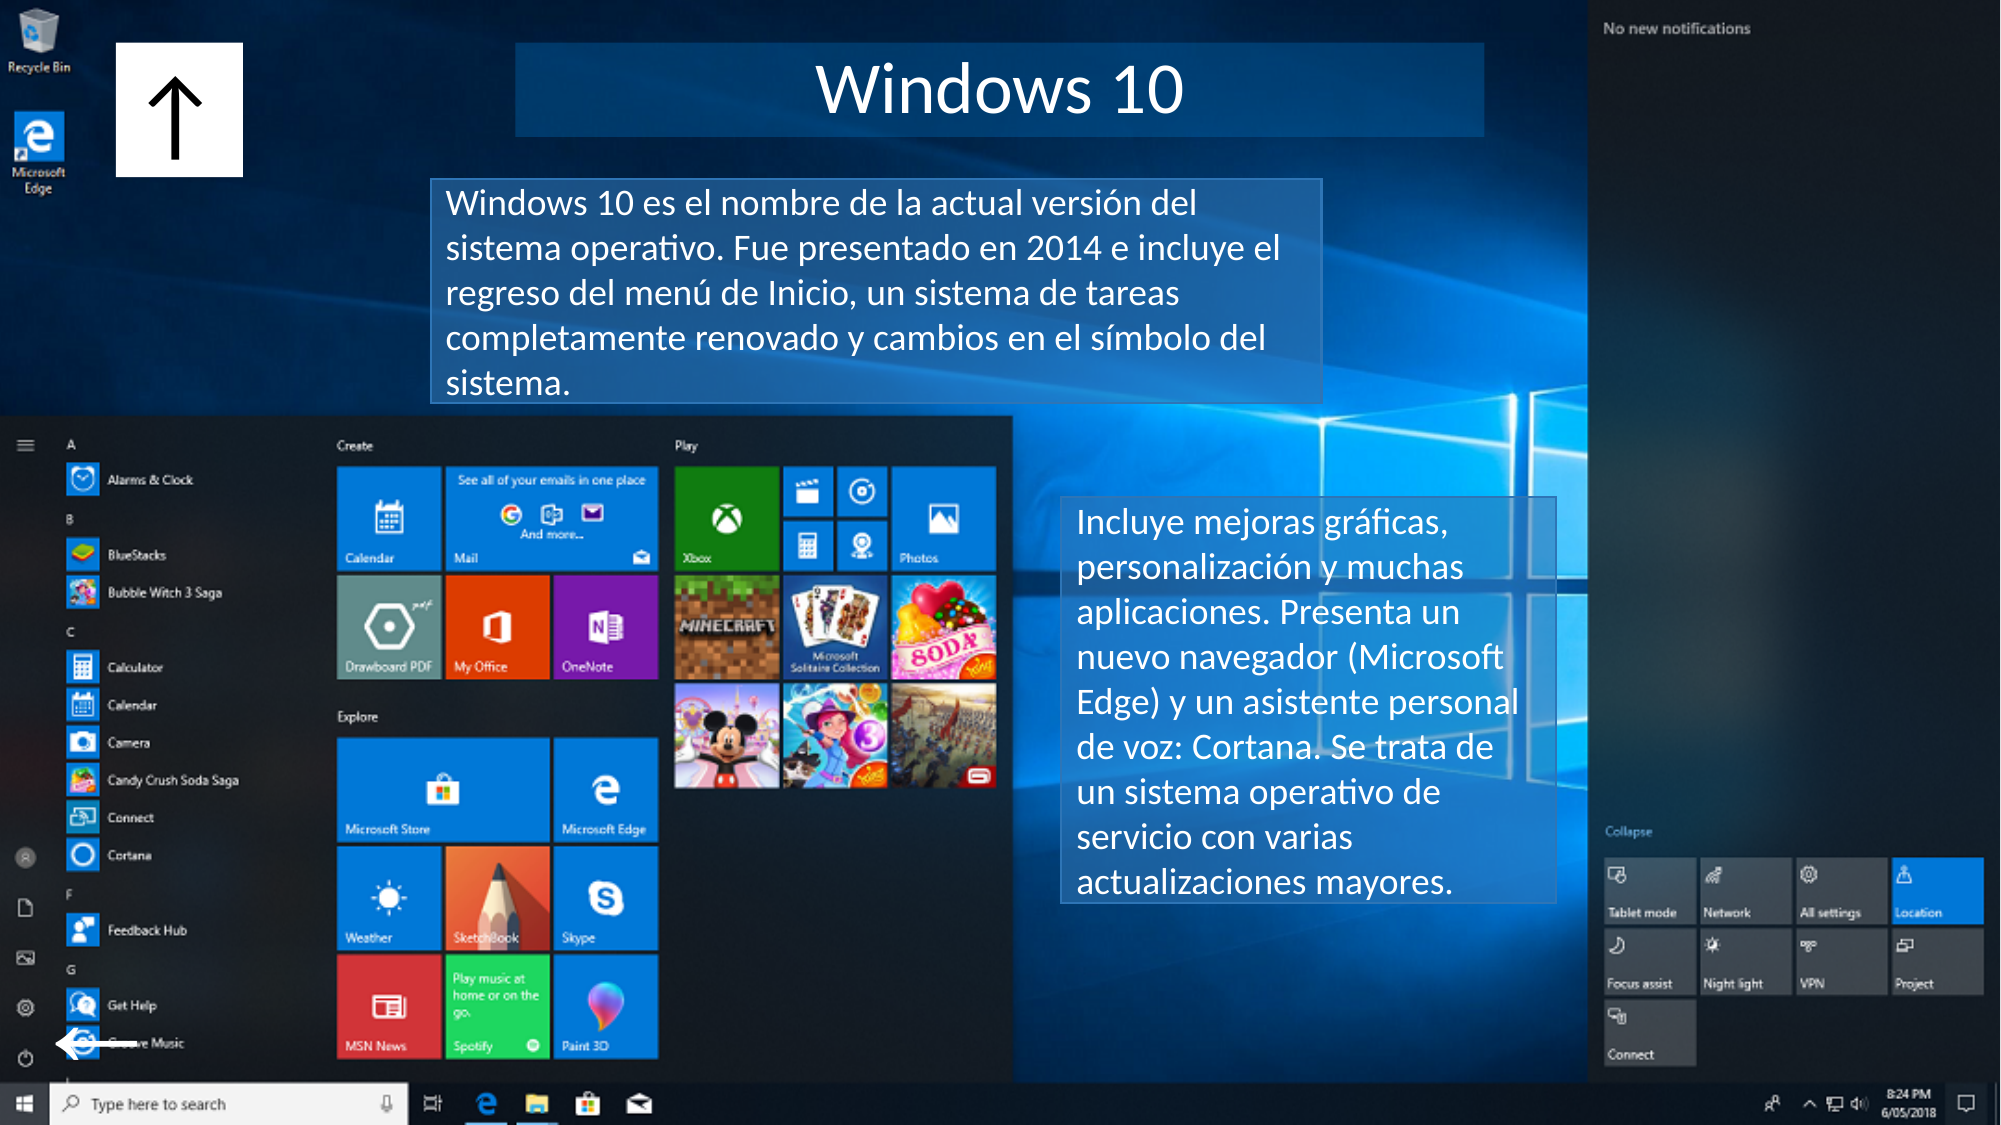

# Windows 10
↑
Windows 10 es el nombre de la actual versión del sistema operativo. Fue presentado en 2014 e incluye el regreso del menú de Inicio, un sistema de tareas completamente renovado y cambios en el símbolo del sistema.
Incluye mejoras gráficas, personalización y muchas aplicaciones. Presenta un nuevo navegador (Microsoft Edge) y un asistente personal de voz: Cortana. Se trata de un sistema operativo de servicio con varias actualizaciones mayores.
→